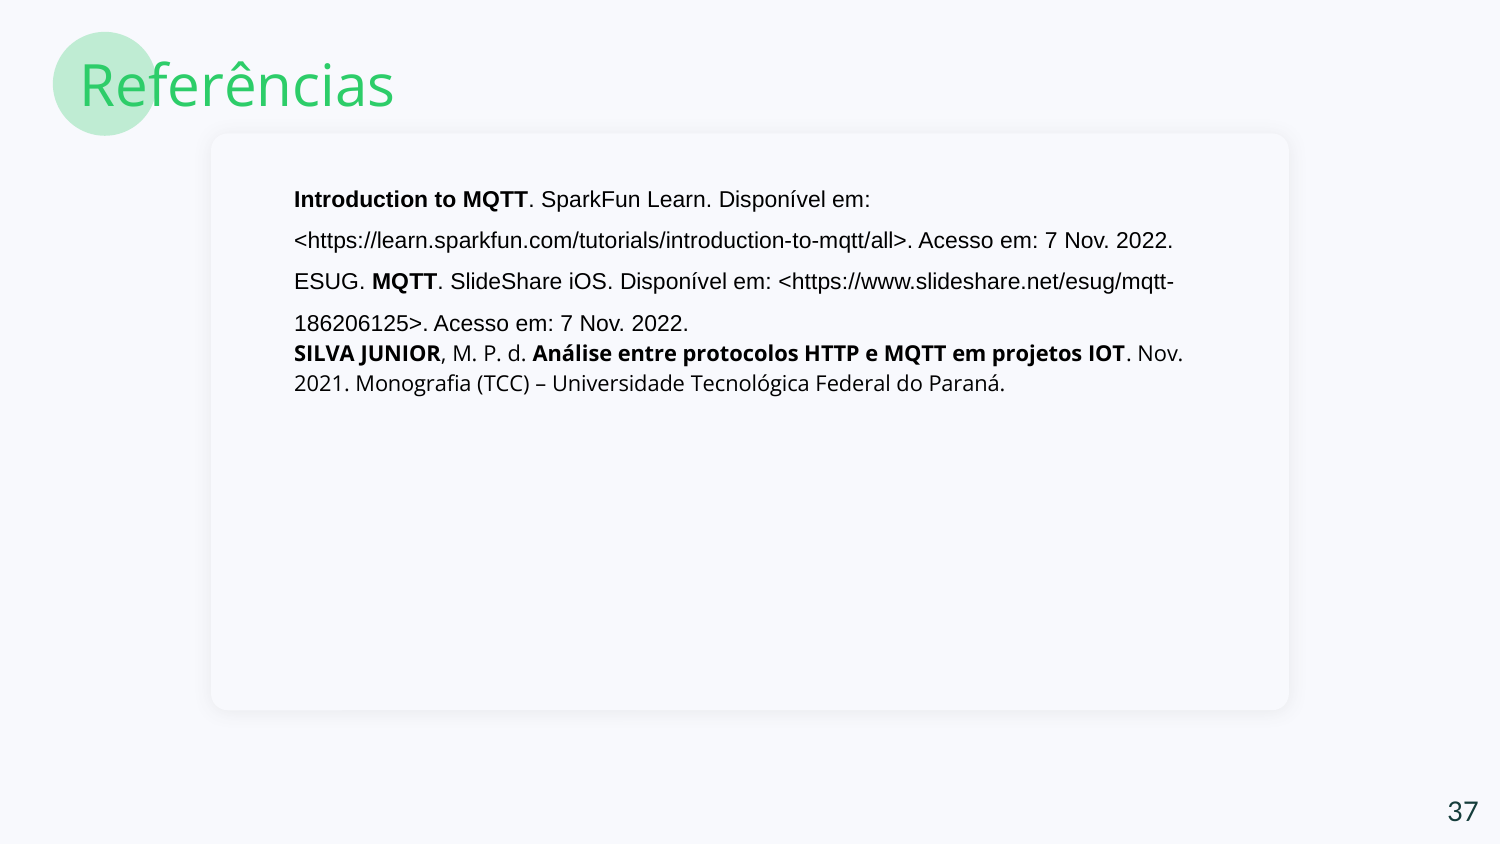

Referências
# Introduction to MQTT. SparkFun Learn. Disponível em: <https://learn.sparkfun.com/tutorials/introduction-to-mqtt/all>. Acesso em: 7 Nov. 2022.
ESUG. MQTT. SlideShare iOS. Disponível em: <https://www.slideshare.net/esug/mqtt-186206125>. Acesso em: 7 Nov. 2022.
SILVA JUNIOR, M. P. d. Análise entre protocolos HTTP e MQTT em projetos IOT. Nov. 2021. Monografia (TCC) – Universidade Tecnológica Federal do Paraná.

37